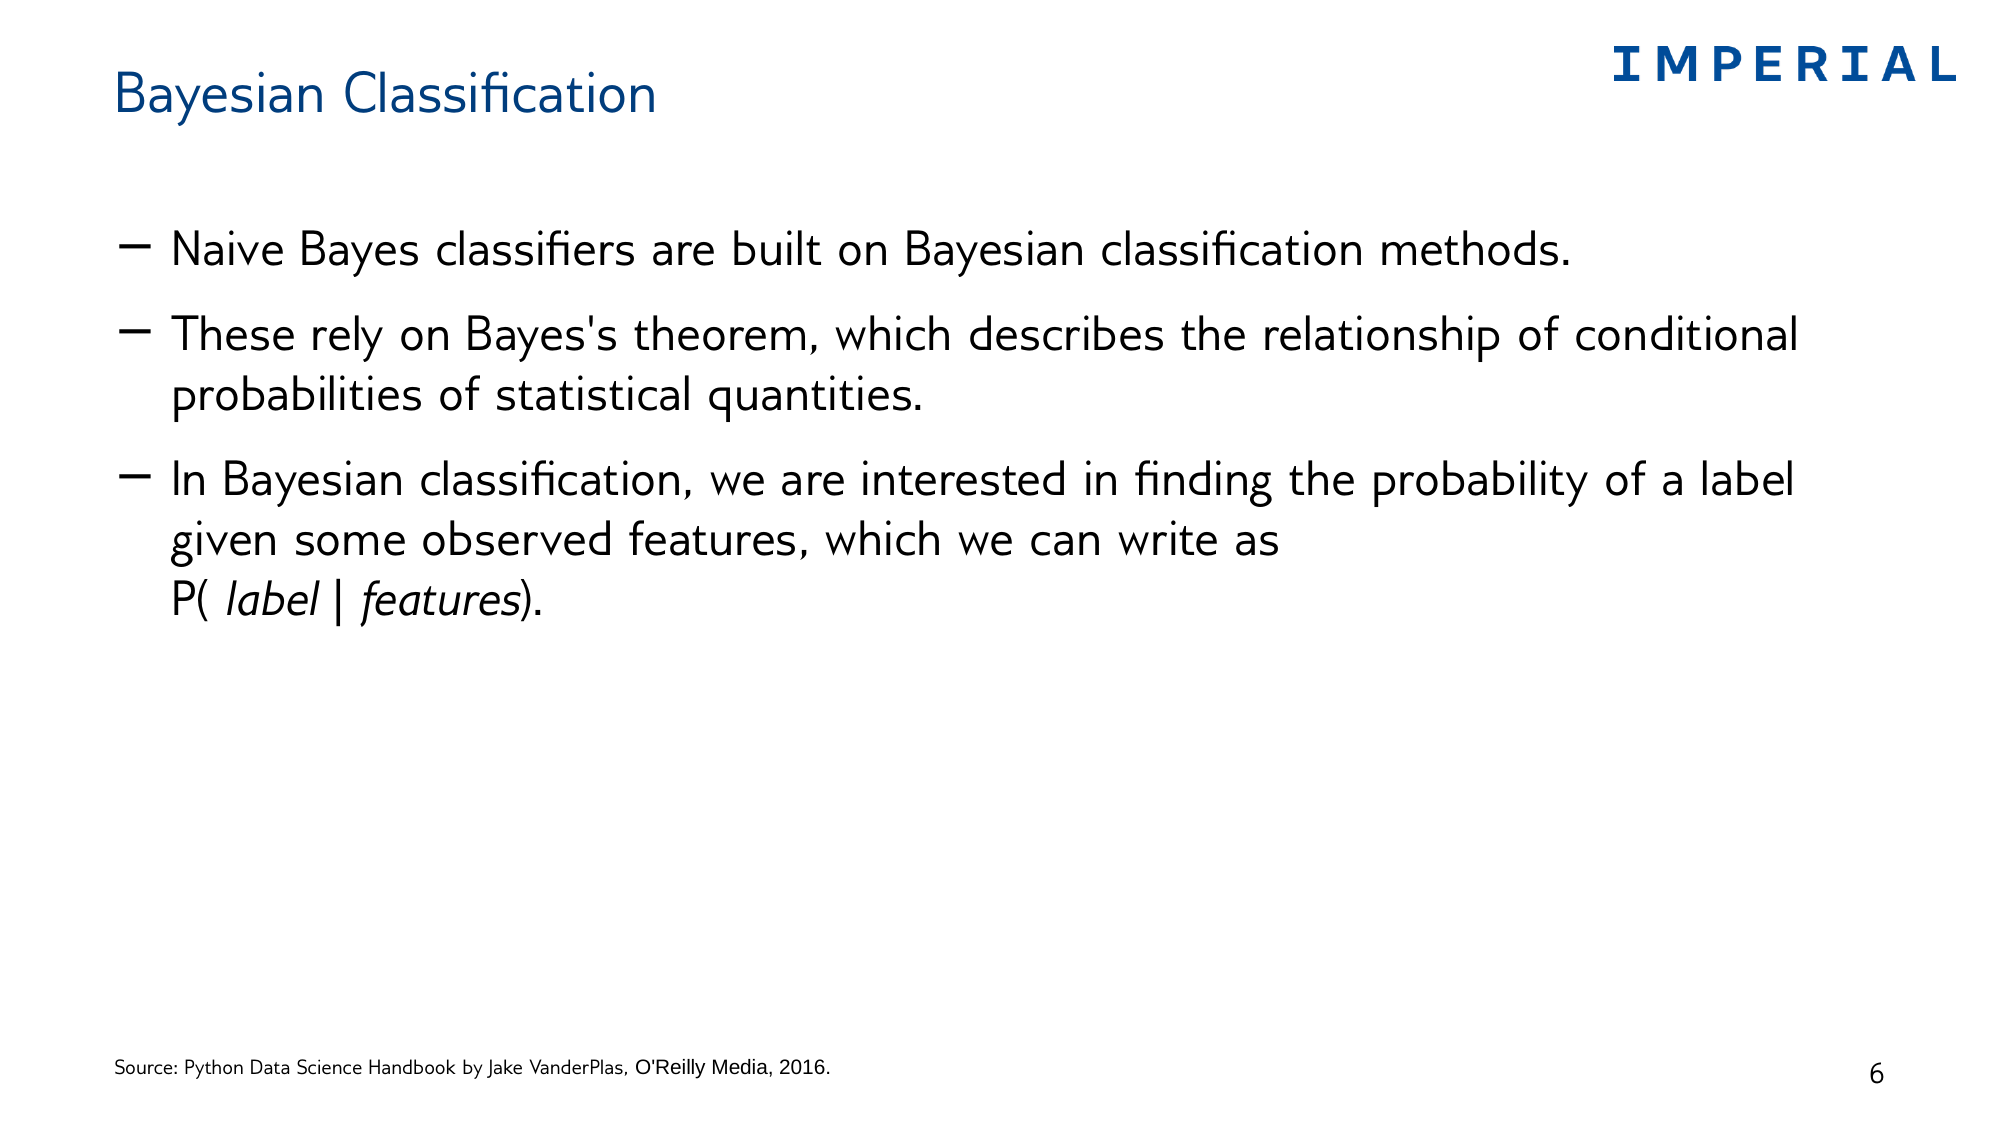

# Bayesian Classification
Naive Bayes classifiers are built on Bayesian classification methods.
These rely on Bayes's theorem, which describes the relationship of conditional probabilities of statistical quantities.
In Bayesian classification, we are interested in finding the probability of a label given some observed features, which we can write as 
P( label | features).
Source: Python Data Science Handbook by Jake VanderPlas, O'Reilly Media, 2016.
6